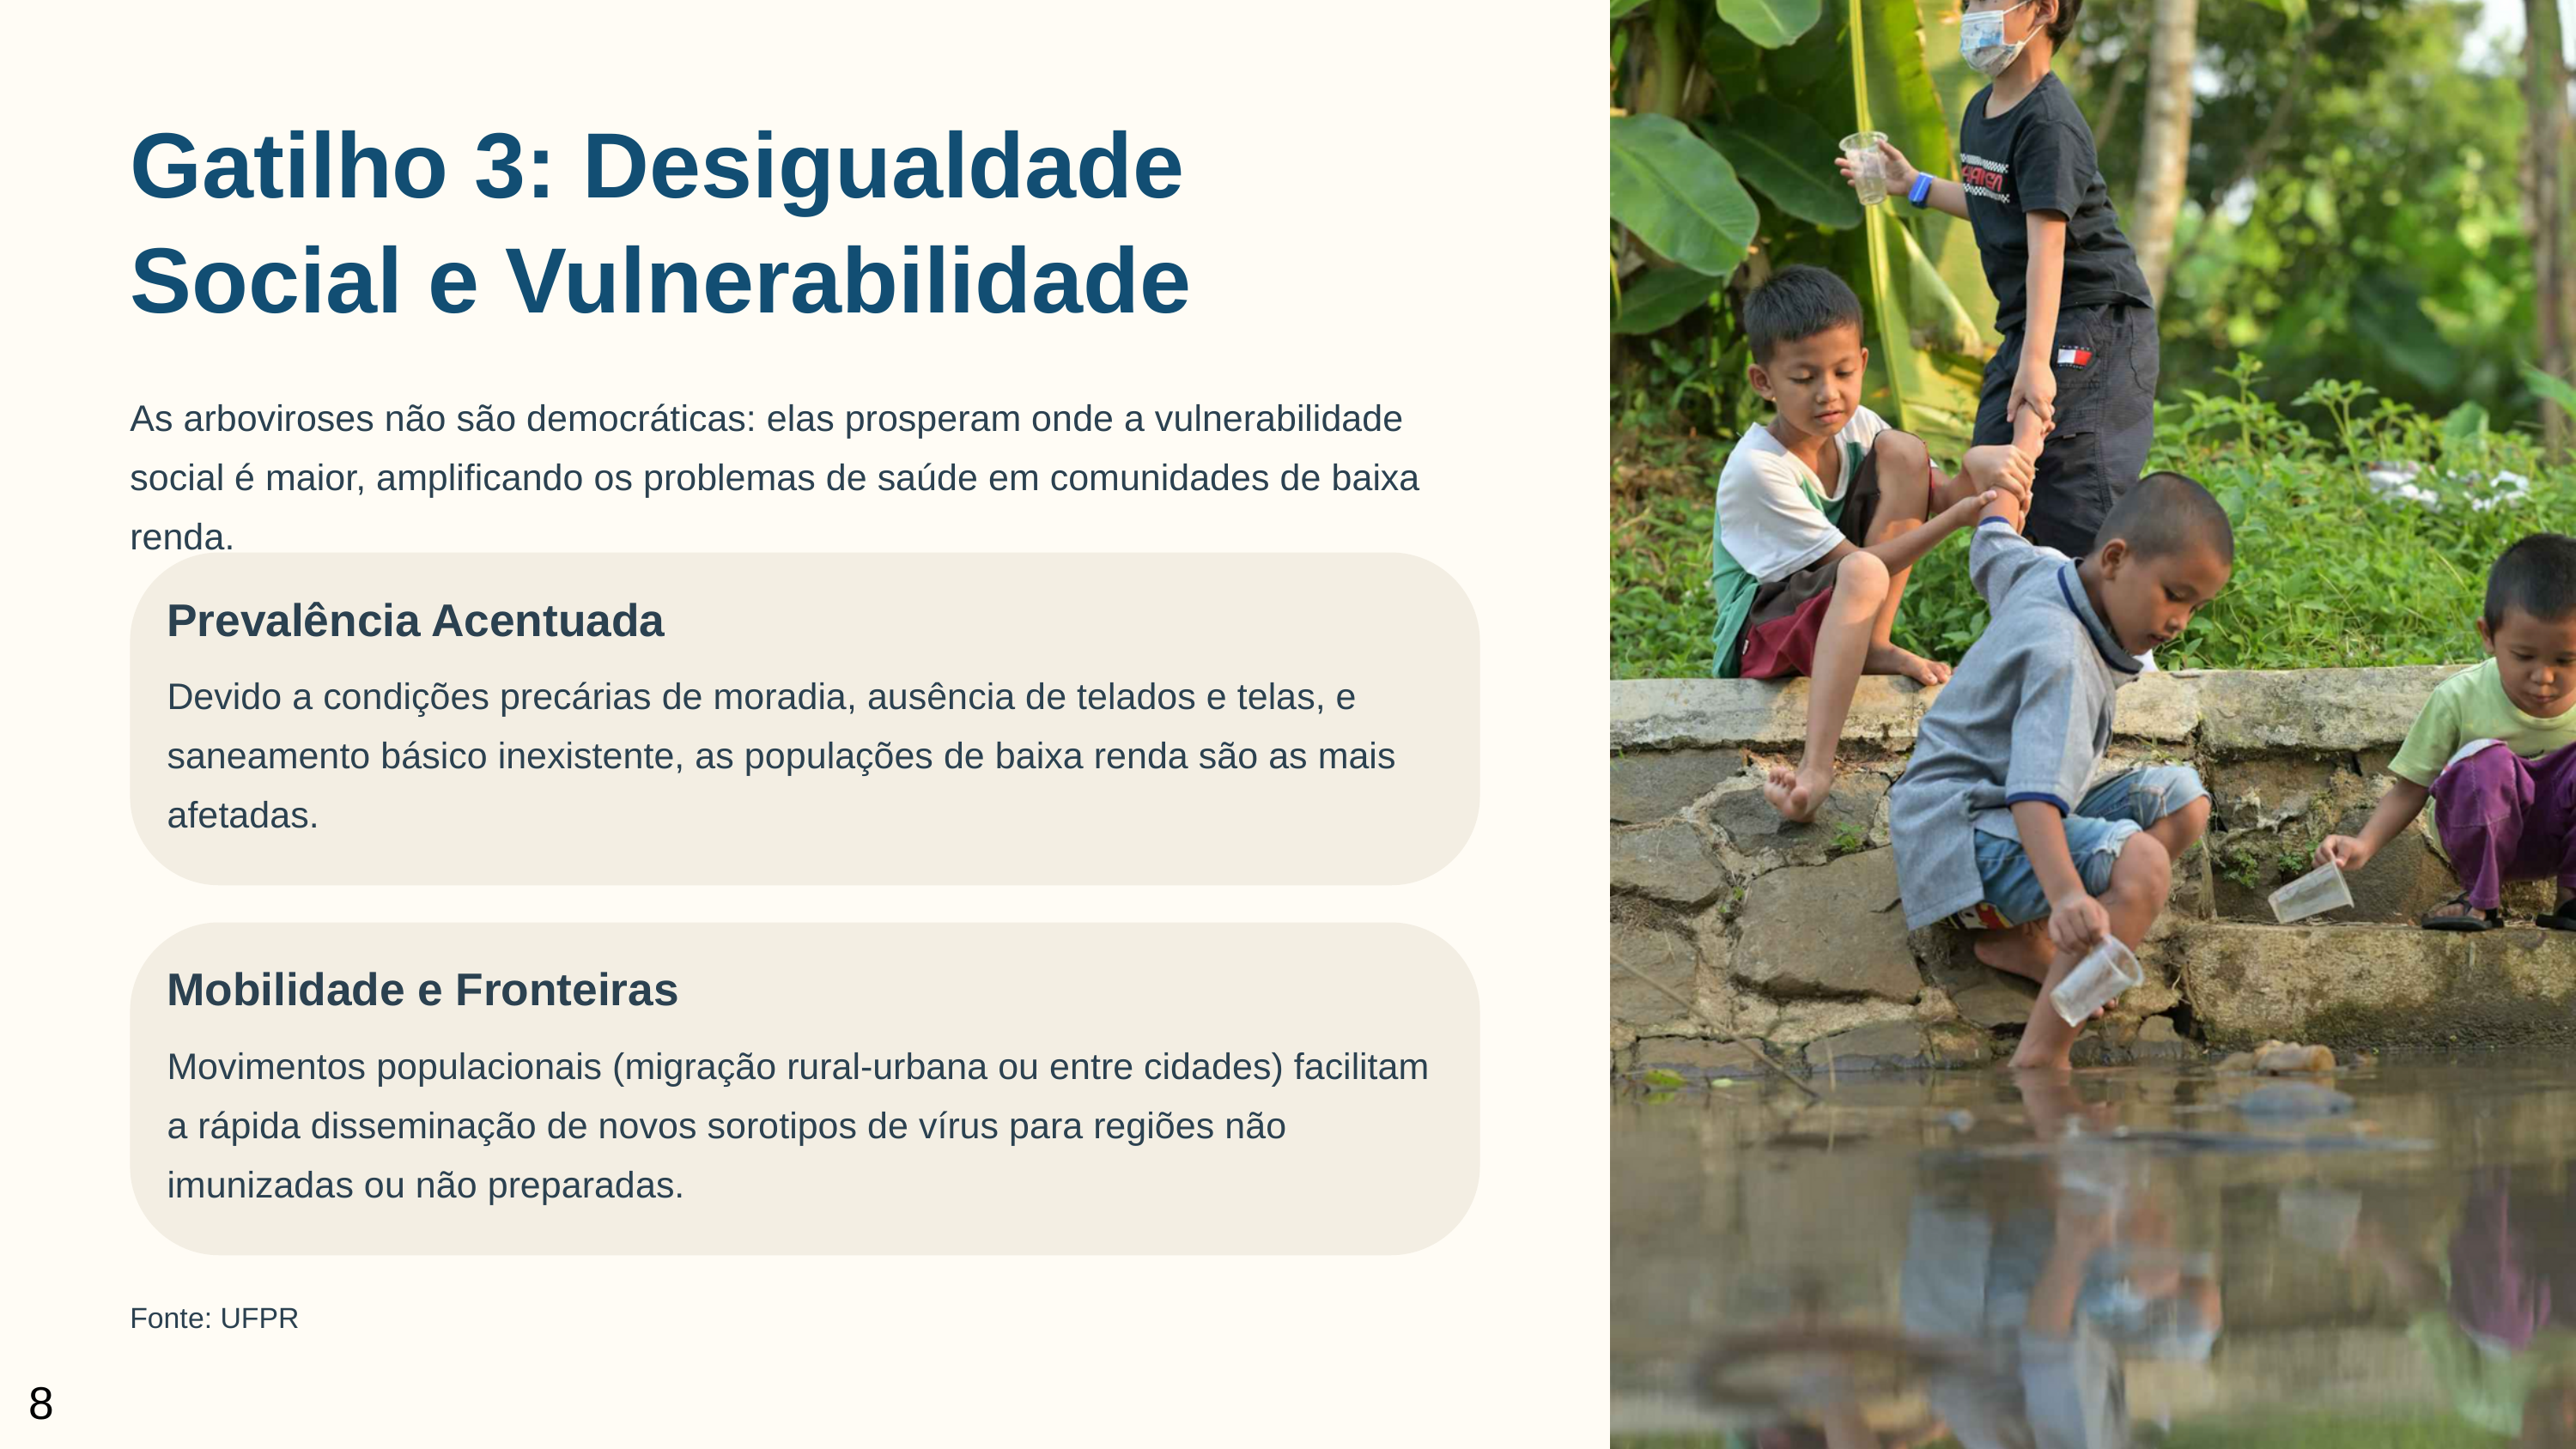

Gatilho 3: Desigualdade Social e Vulnerabilidade
As arboviroses não são democráticas: elas prosperam onde a vulnerabilidade social é maior, amplificando os problemas de saúde em comunidades de baixa renda.

Prevalência Acentuada
Devido a condições precárias de moradia, ausência de telados e telas, e saneamento básico inexistente, as populações de baixa renda são as mais afetadas.

Mobilidade e Fronteiras
Movimentos populacionais (migração rural-urbana ou entre cidades) facilitam a rápida disseminação de novos sorotipos de vírus para regiões não imunizadas ou não preparadas.
Fonte: UFPR

8